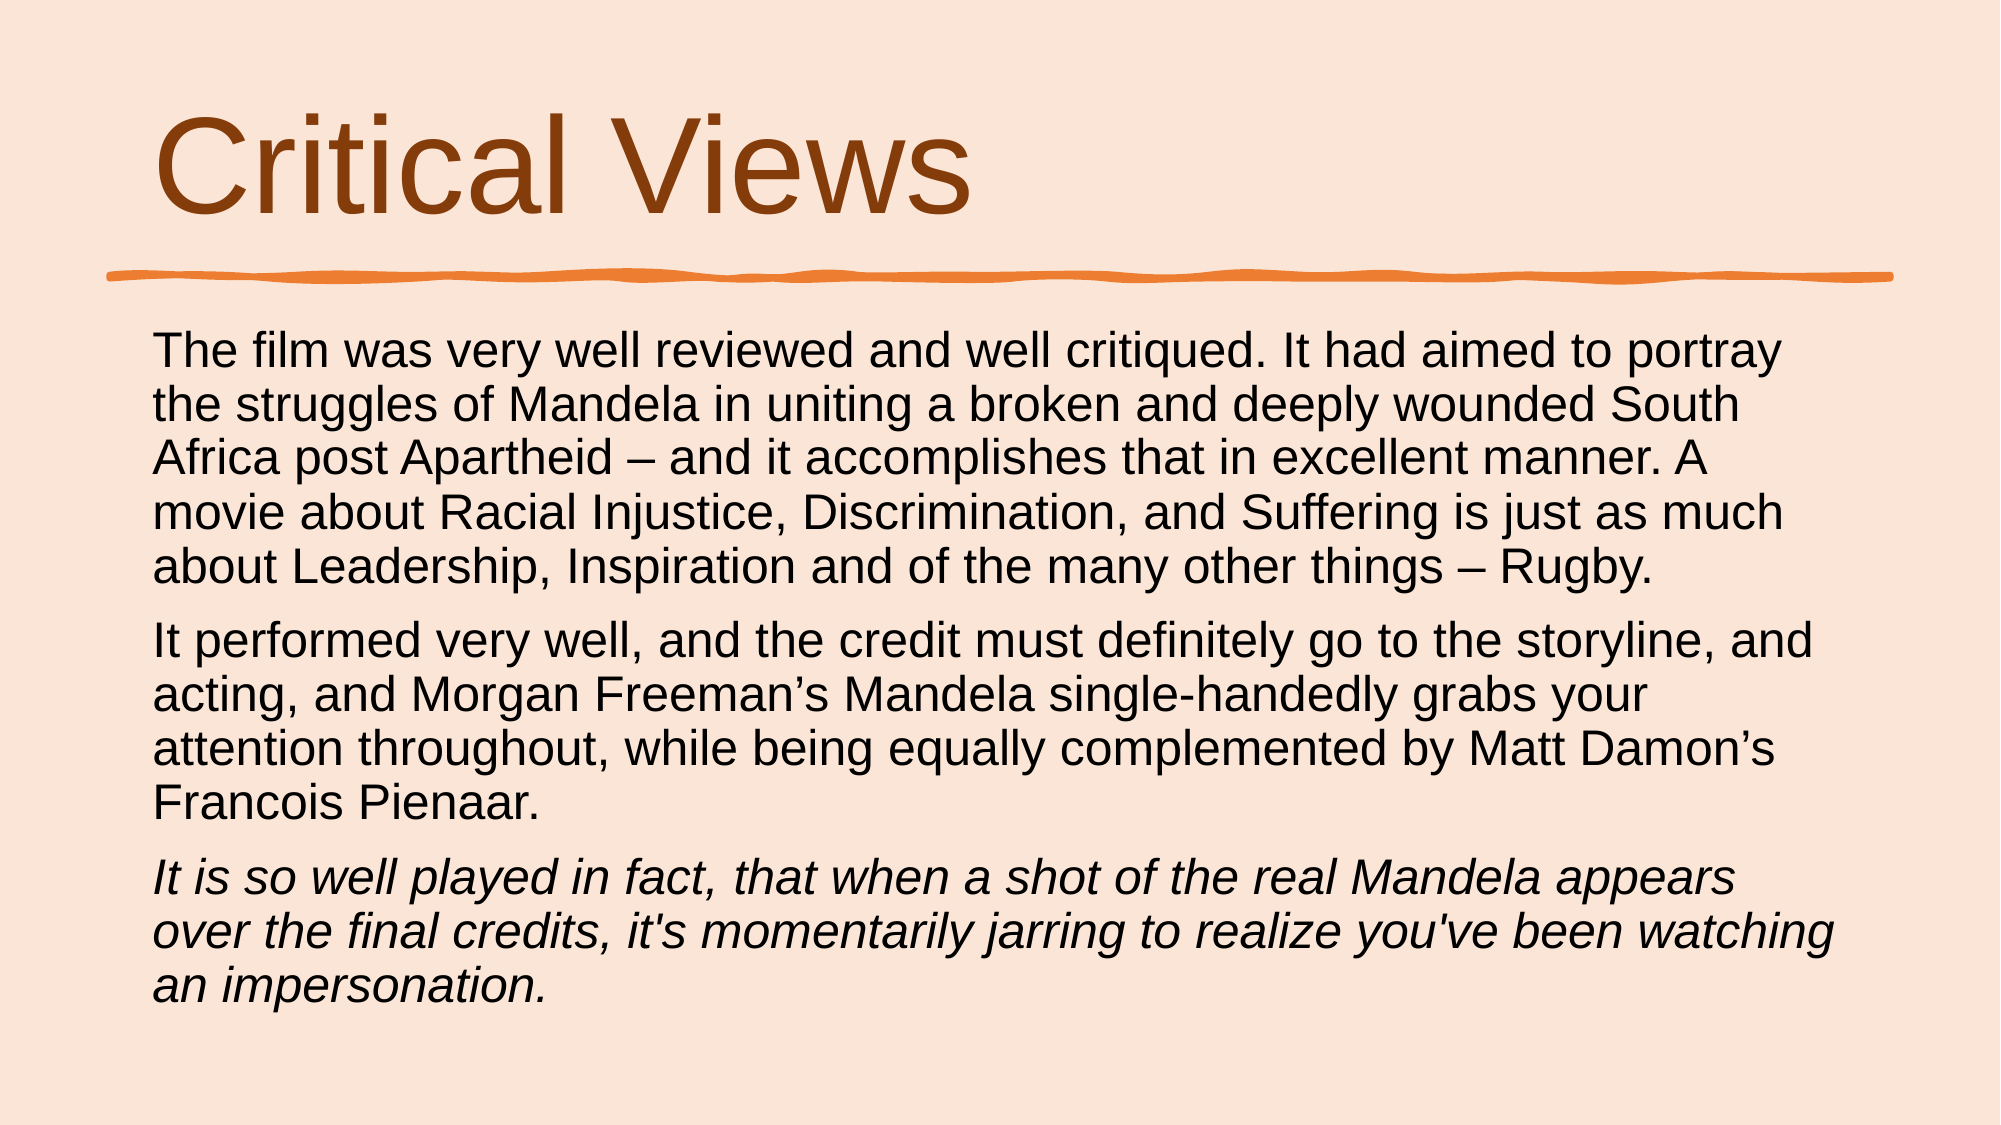

# Critical Views

The film was very well reviewed and well critiqued. It had aimed to portray the struggles of Mandela in uniting a broken and deeply wounded South Africa post Apartheid – and it accomplishes that in excellent manner. A movie about Racial Injustice, Discrimination, and Suffering is just as much about Leadership, Inspiration and of the many other things – Rugby.
It performed very well, and the credit must definitely go to the storyline, and acting, and Morgan Freeman’s Mandela single-handedly grabs your attention throughout, while being equally complemented by Matt Damon’s Francois Pienaar.
It is so well played in fact, that when a shot of the real Mandela appears over the final credits, it's momentarily jarring to realize you've been watching an impersonation.